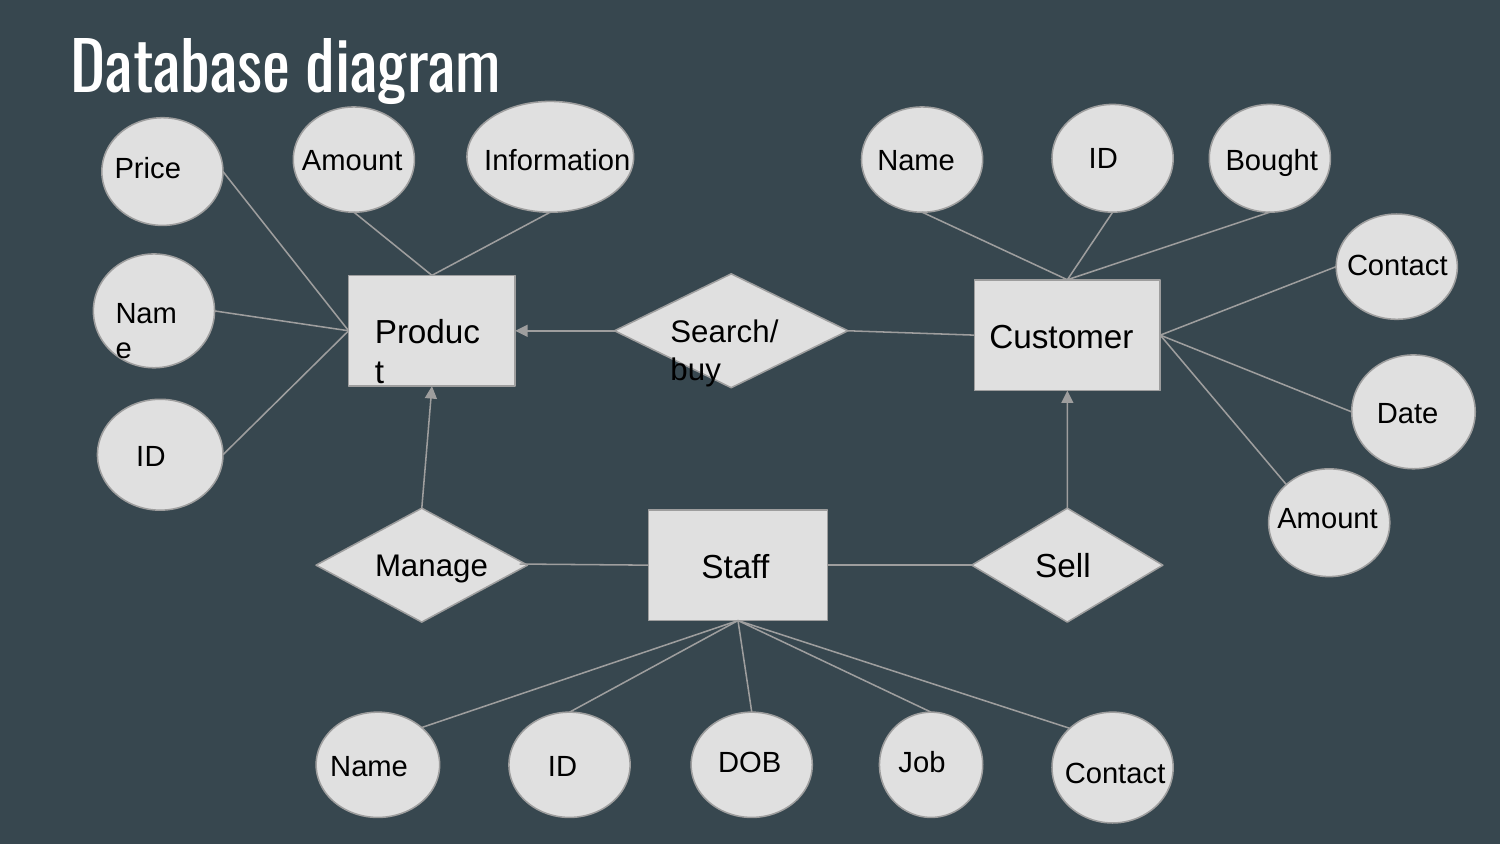

# Database diagram

ID
Amount
Information
Name
Bought
Price

Contact

Name

Product
Search/buy
Customer

Date

ID

Amount

Sell
Staff
Manage

DOB
Job
Name
ID
Contact